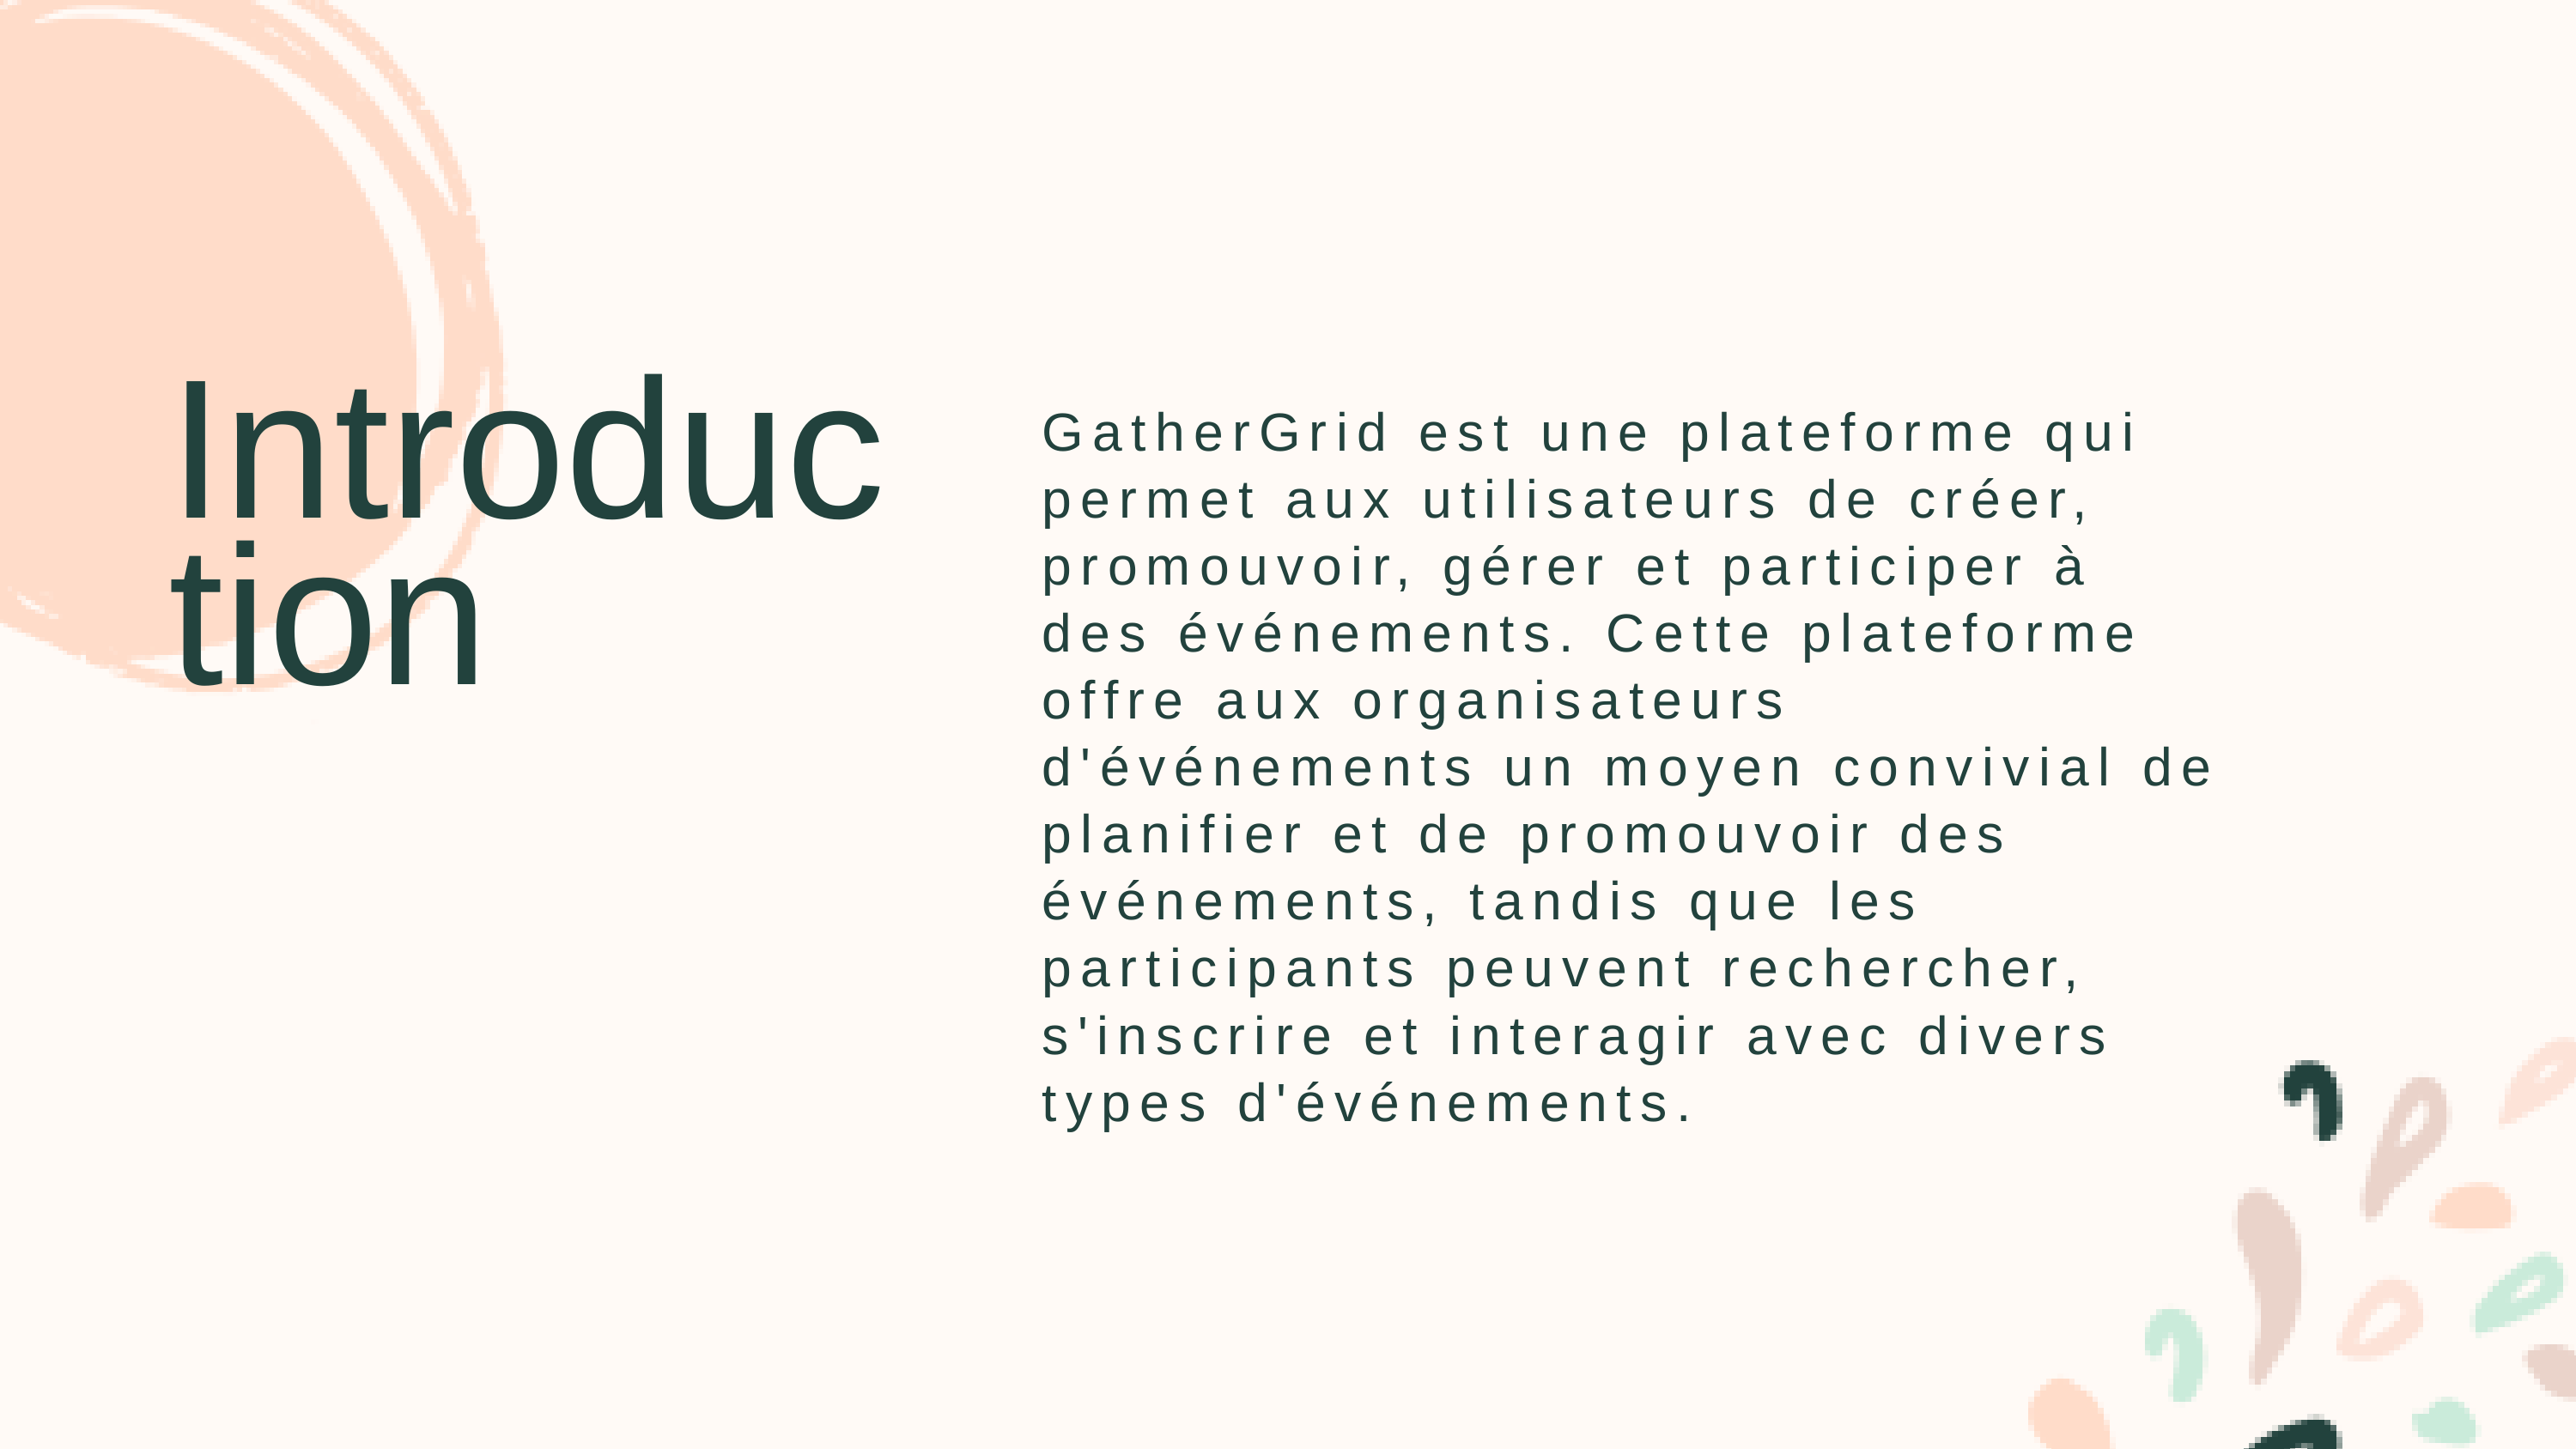

Introduction
GatherGrid est une plateforme qui permet aux utilisateurs de créer, promouvoir, gérer et participer à des événements. Cette plateforme offre aux organisateurs d'événements un moyen convivial de planifier et de promouvoir des événements, tandis que les participants peuvent rechercher, s'inscrire et interagir avec divers types d'événements.